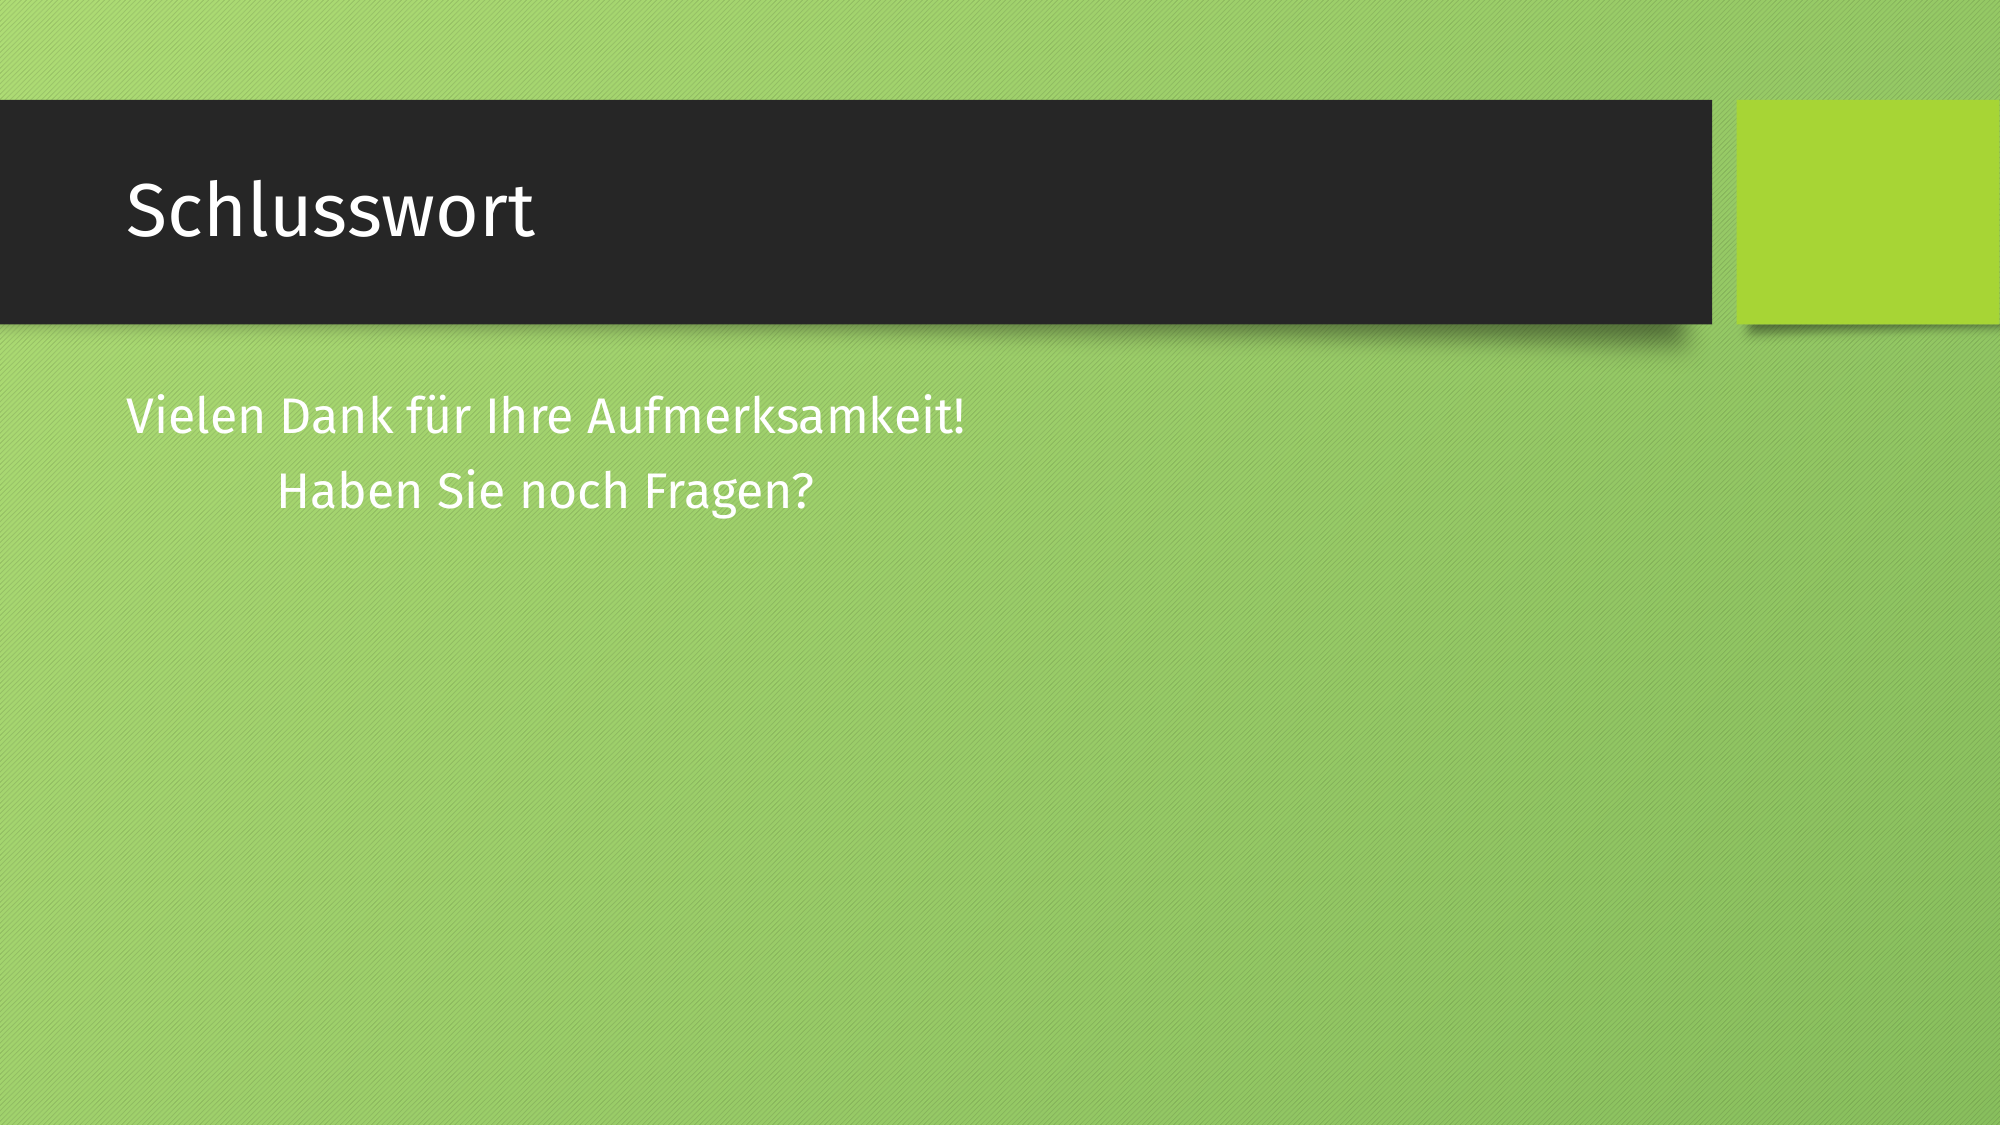

# Schlusswort
Vielen Dank für Ihre Aufmerksamkeit!
	Haben Sie noch Fragen?